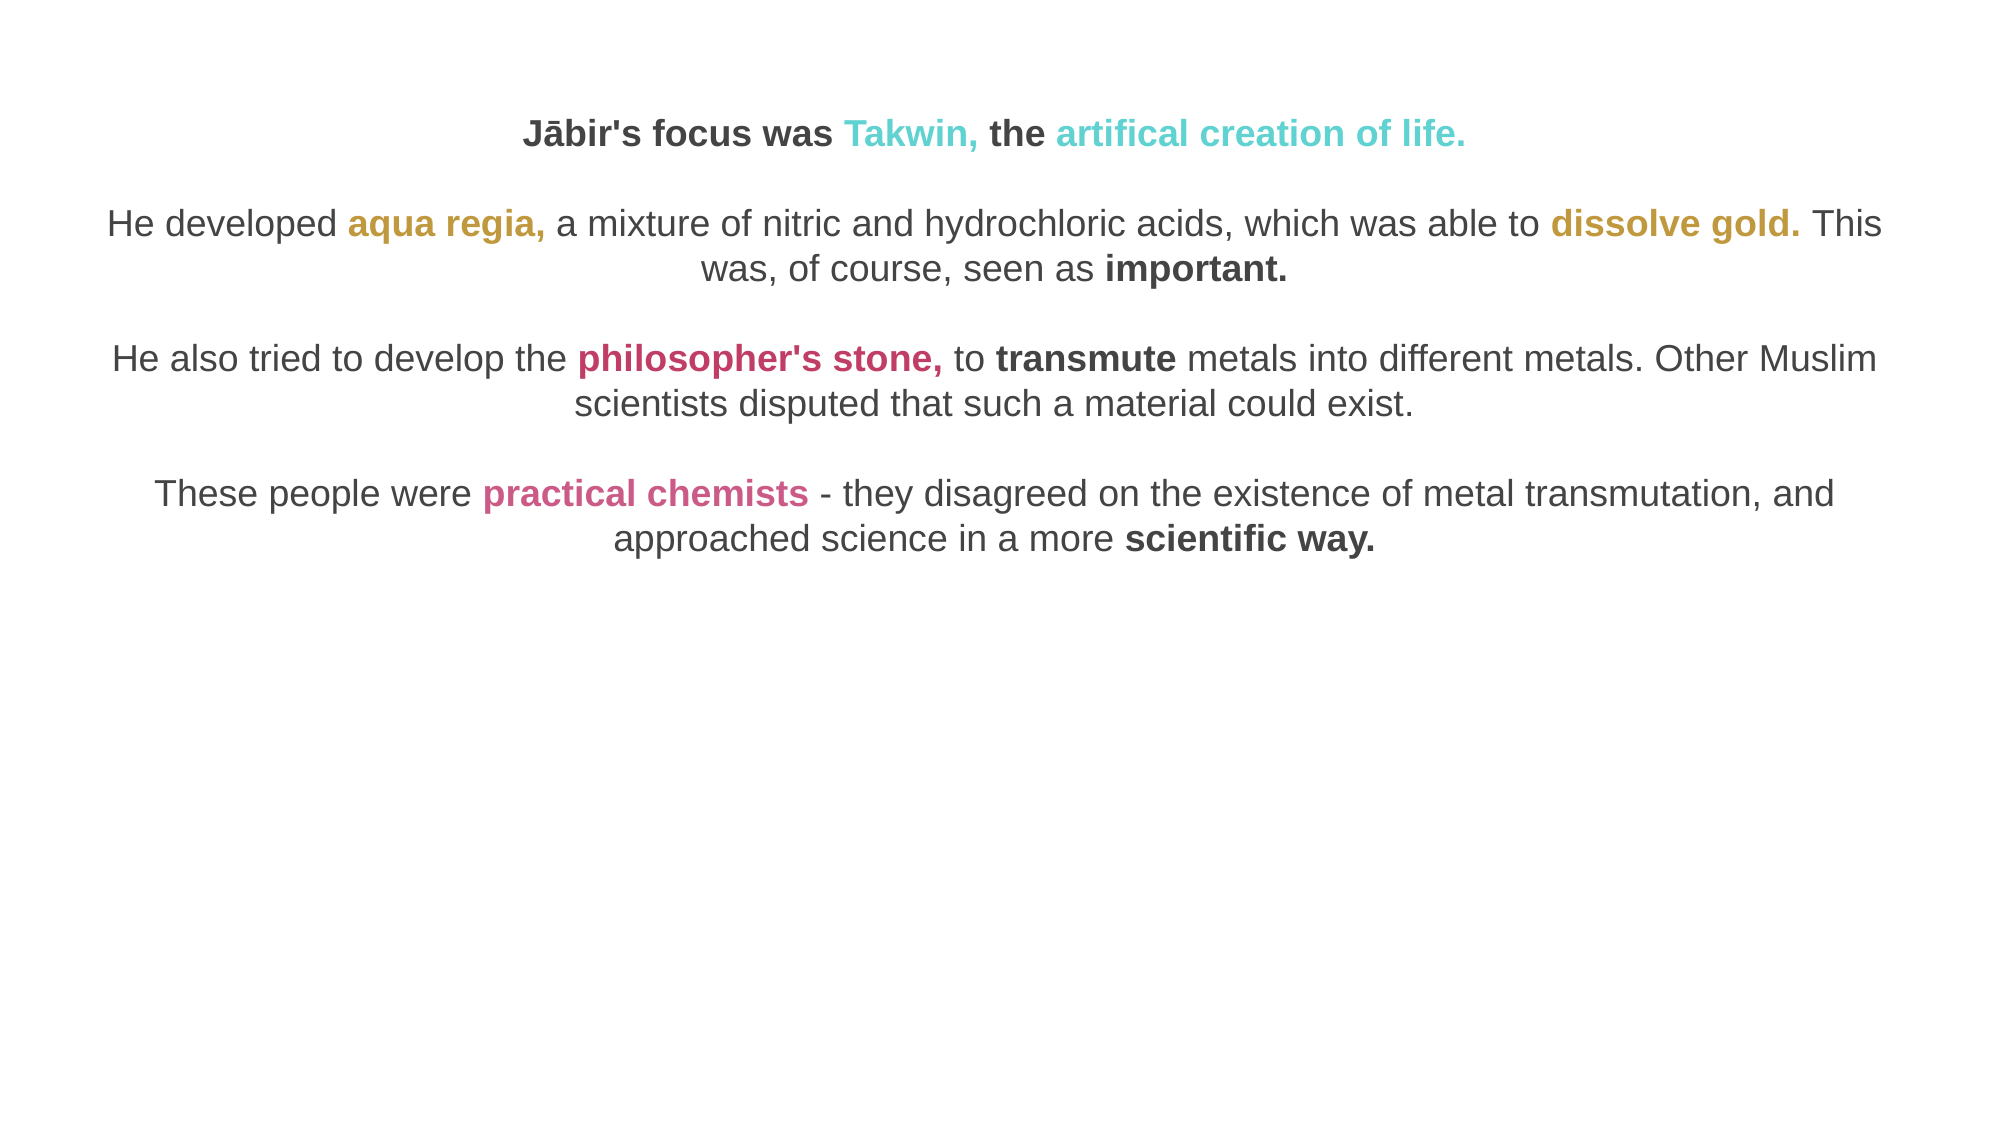

Jābir's focus was Takwin, the artifical creation of life.

He developed aqua regia, a mixture of nitric and hydrochloric acids, which was able to dissolve gold. This was, of course, seen as important.

He also tried to develop the philosopher's stone, to transmute metals into different metals. Other Muslim scientists disputed that such a material could exist.

These people were practical chemists - they disagreed on the existence of metal transmutation, and approached science in a more scientific way.